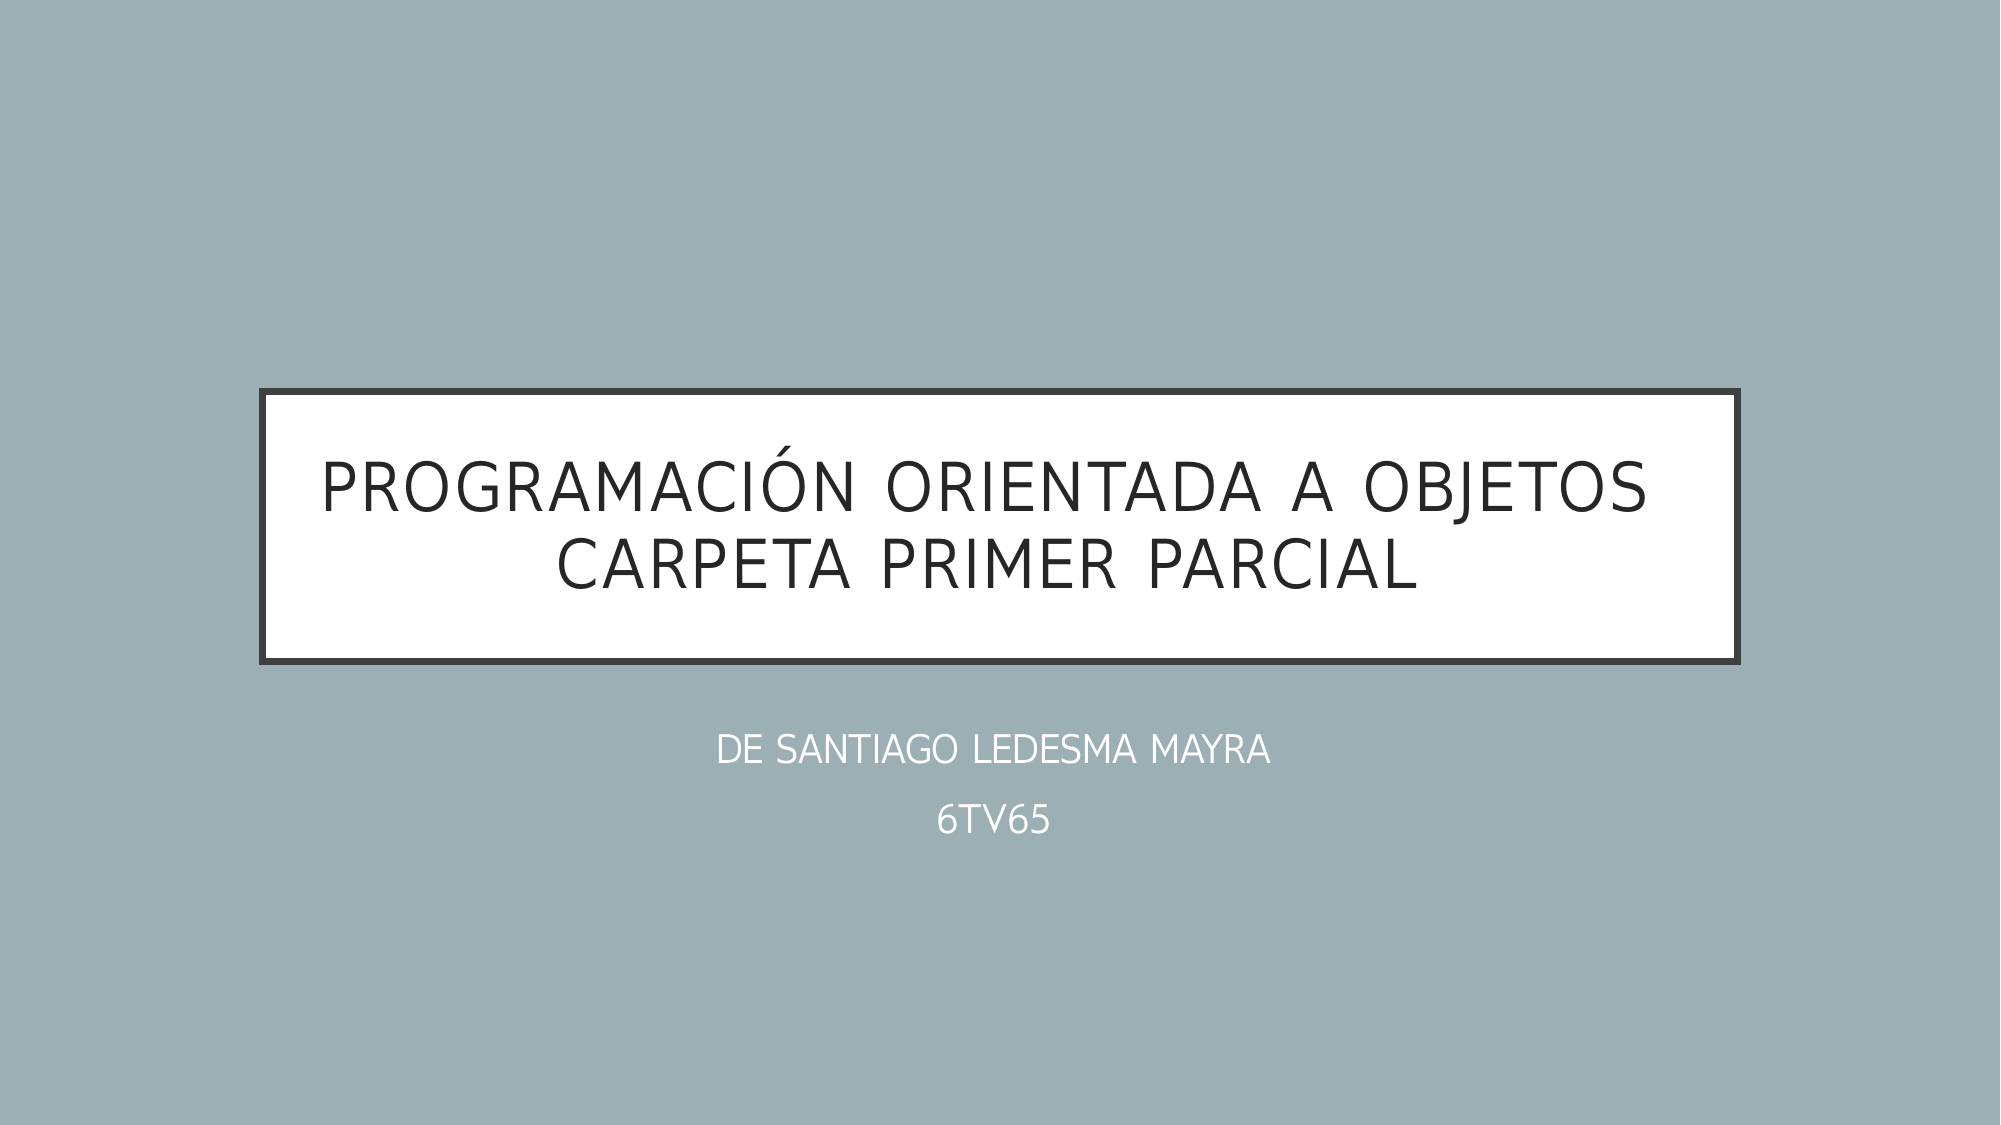

# Programación orientada a objetos carpeta primer parcial
DE SANTIAGO LEDESMA MAYRA
6TV65